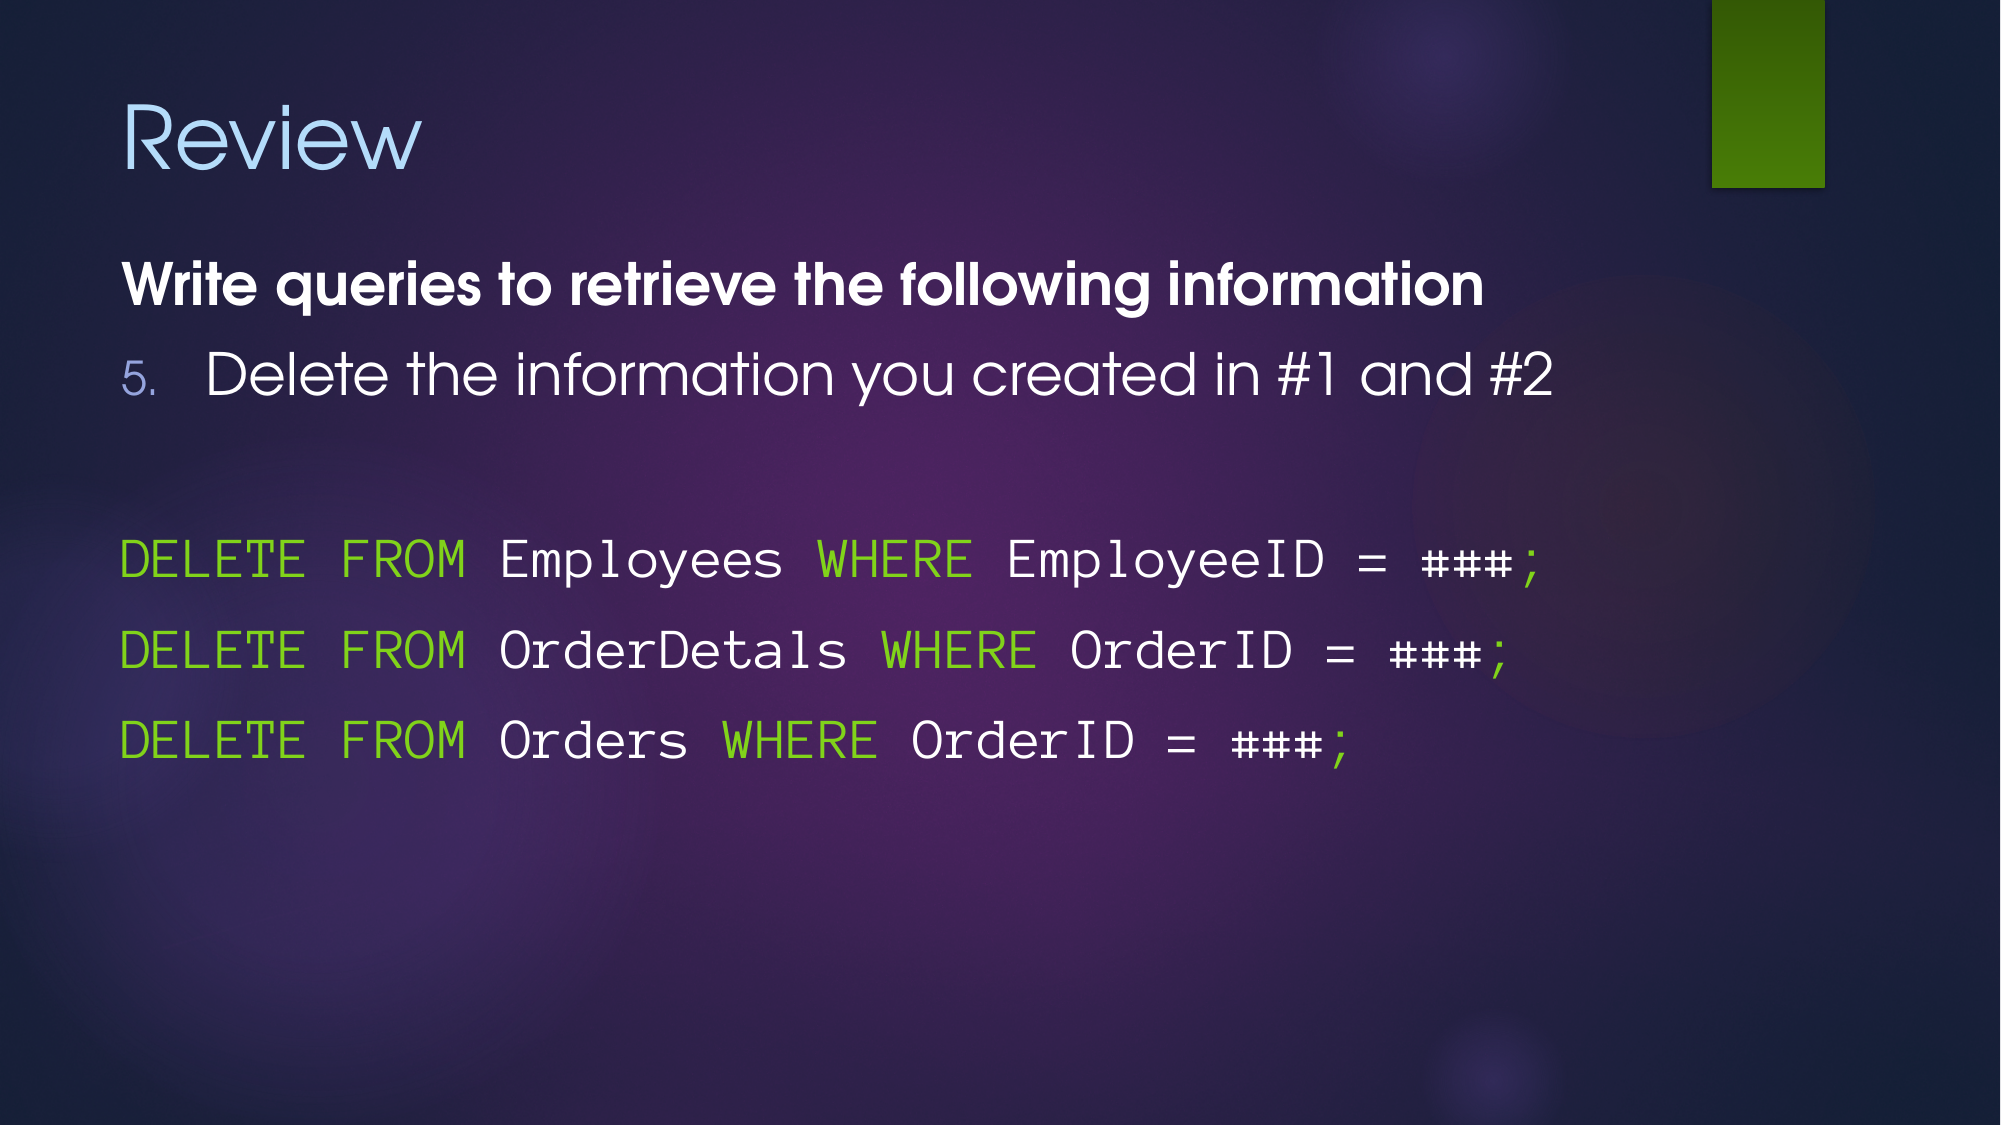

# Review
Write queries to retrieve the following information
Delete the information you created in #1 and #2

DELETE FROM Employees WHERE EmployeeID = ###;
DELETE FROM OrderDetals WHERE OrderID = ###;
DELETE FROM Orders WHERE OrderID = ###;